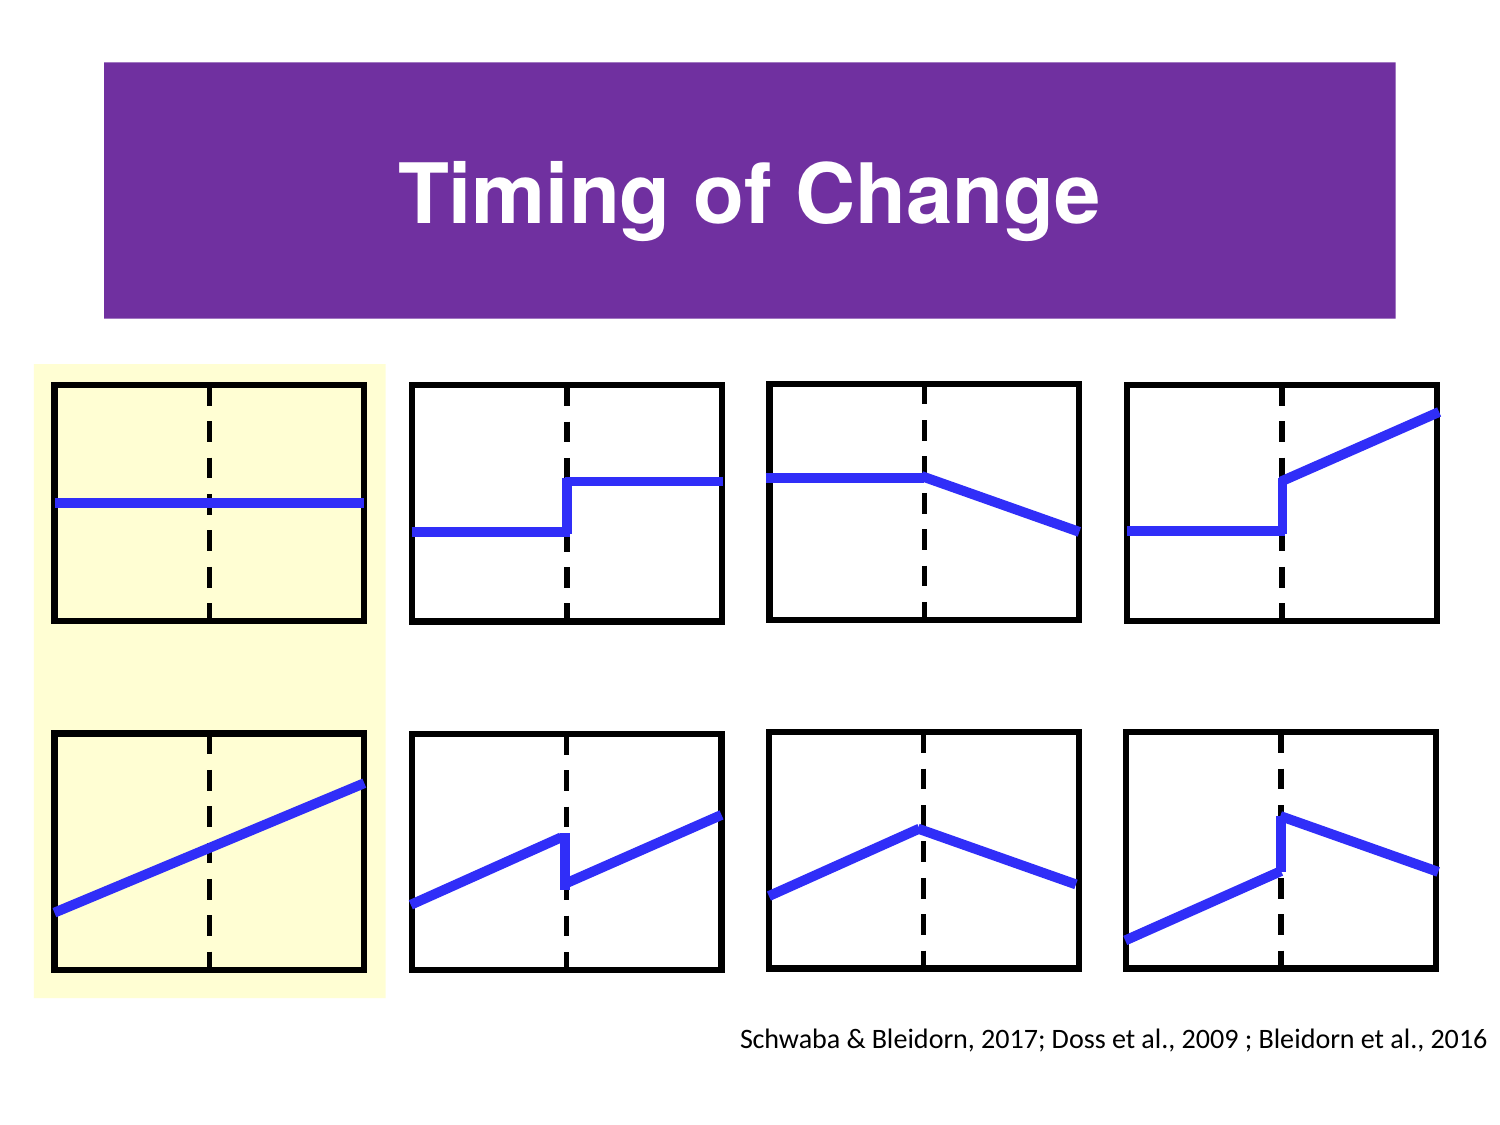

Timing of Change

Schwaba & Bleidorn, 2017; Doss et al., 2009 ; Bleidorn et al., 2016